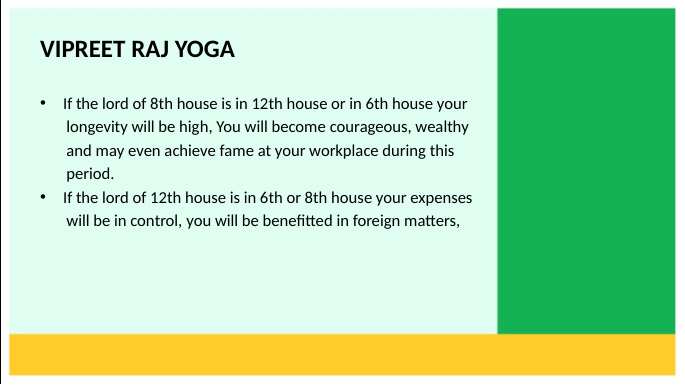

# VIPREET RAJ YOGA
If the lord of 8th house is in 12th house or in 6th house your
       longevity will be high, You will become courageous, wealthy
       and may even achieve fame at your workplace during this
       period.
If the lord of 12th house is in 6th or 8th house your expenses
       will be in control, you will be benefitted in foreign matters,